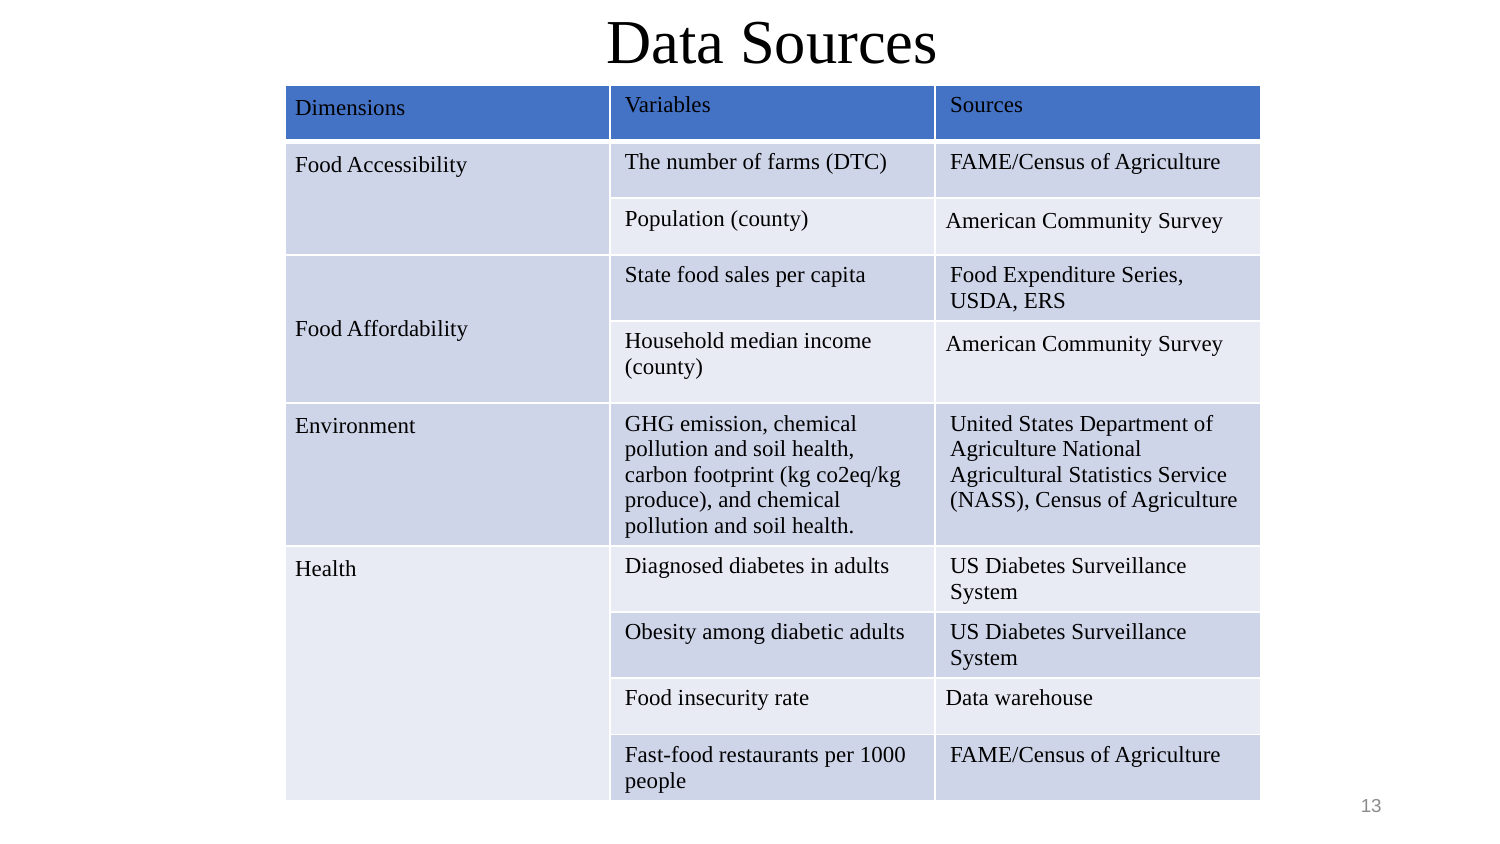

Data Sources
| Dimensions | Variables | Sources |
| --- | --- | --- |
| Food Accessibility | The number of farms (DTC) | FAME/Census of Agriculture |
|  | Population (county) | American Community Survey |
| Food Affordability | State food sales per capita | Food Expenditure Series, USDA, ERS |
|  | Household median income (county) | American Community Survey |
| Environment | GHG emission, chemical pollution and soil health, carbon footprint (kg co2eq/kg produce), and chemical pollution and soil health. | United States Department of Agriculture National Agricultural Statistics Service (NASS), Census of Agriculture |
| Health | Diagnosed diabetes in adults | US Diabetes Surveillance System |
|  | Obesity among diabetic adults | US Diabetes Surveillance System |
|  | Food insecurity rate | Data warehouse |
|  | Fast-food restaurants per 1000 people | FAME/Census of Agriculture |
13